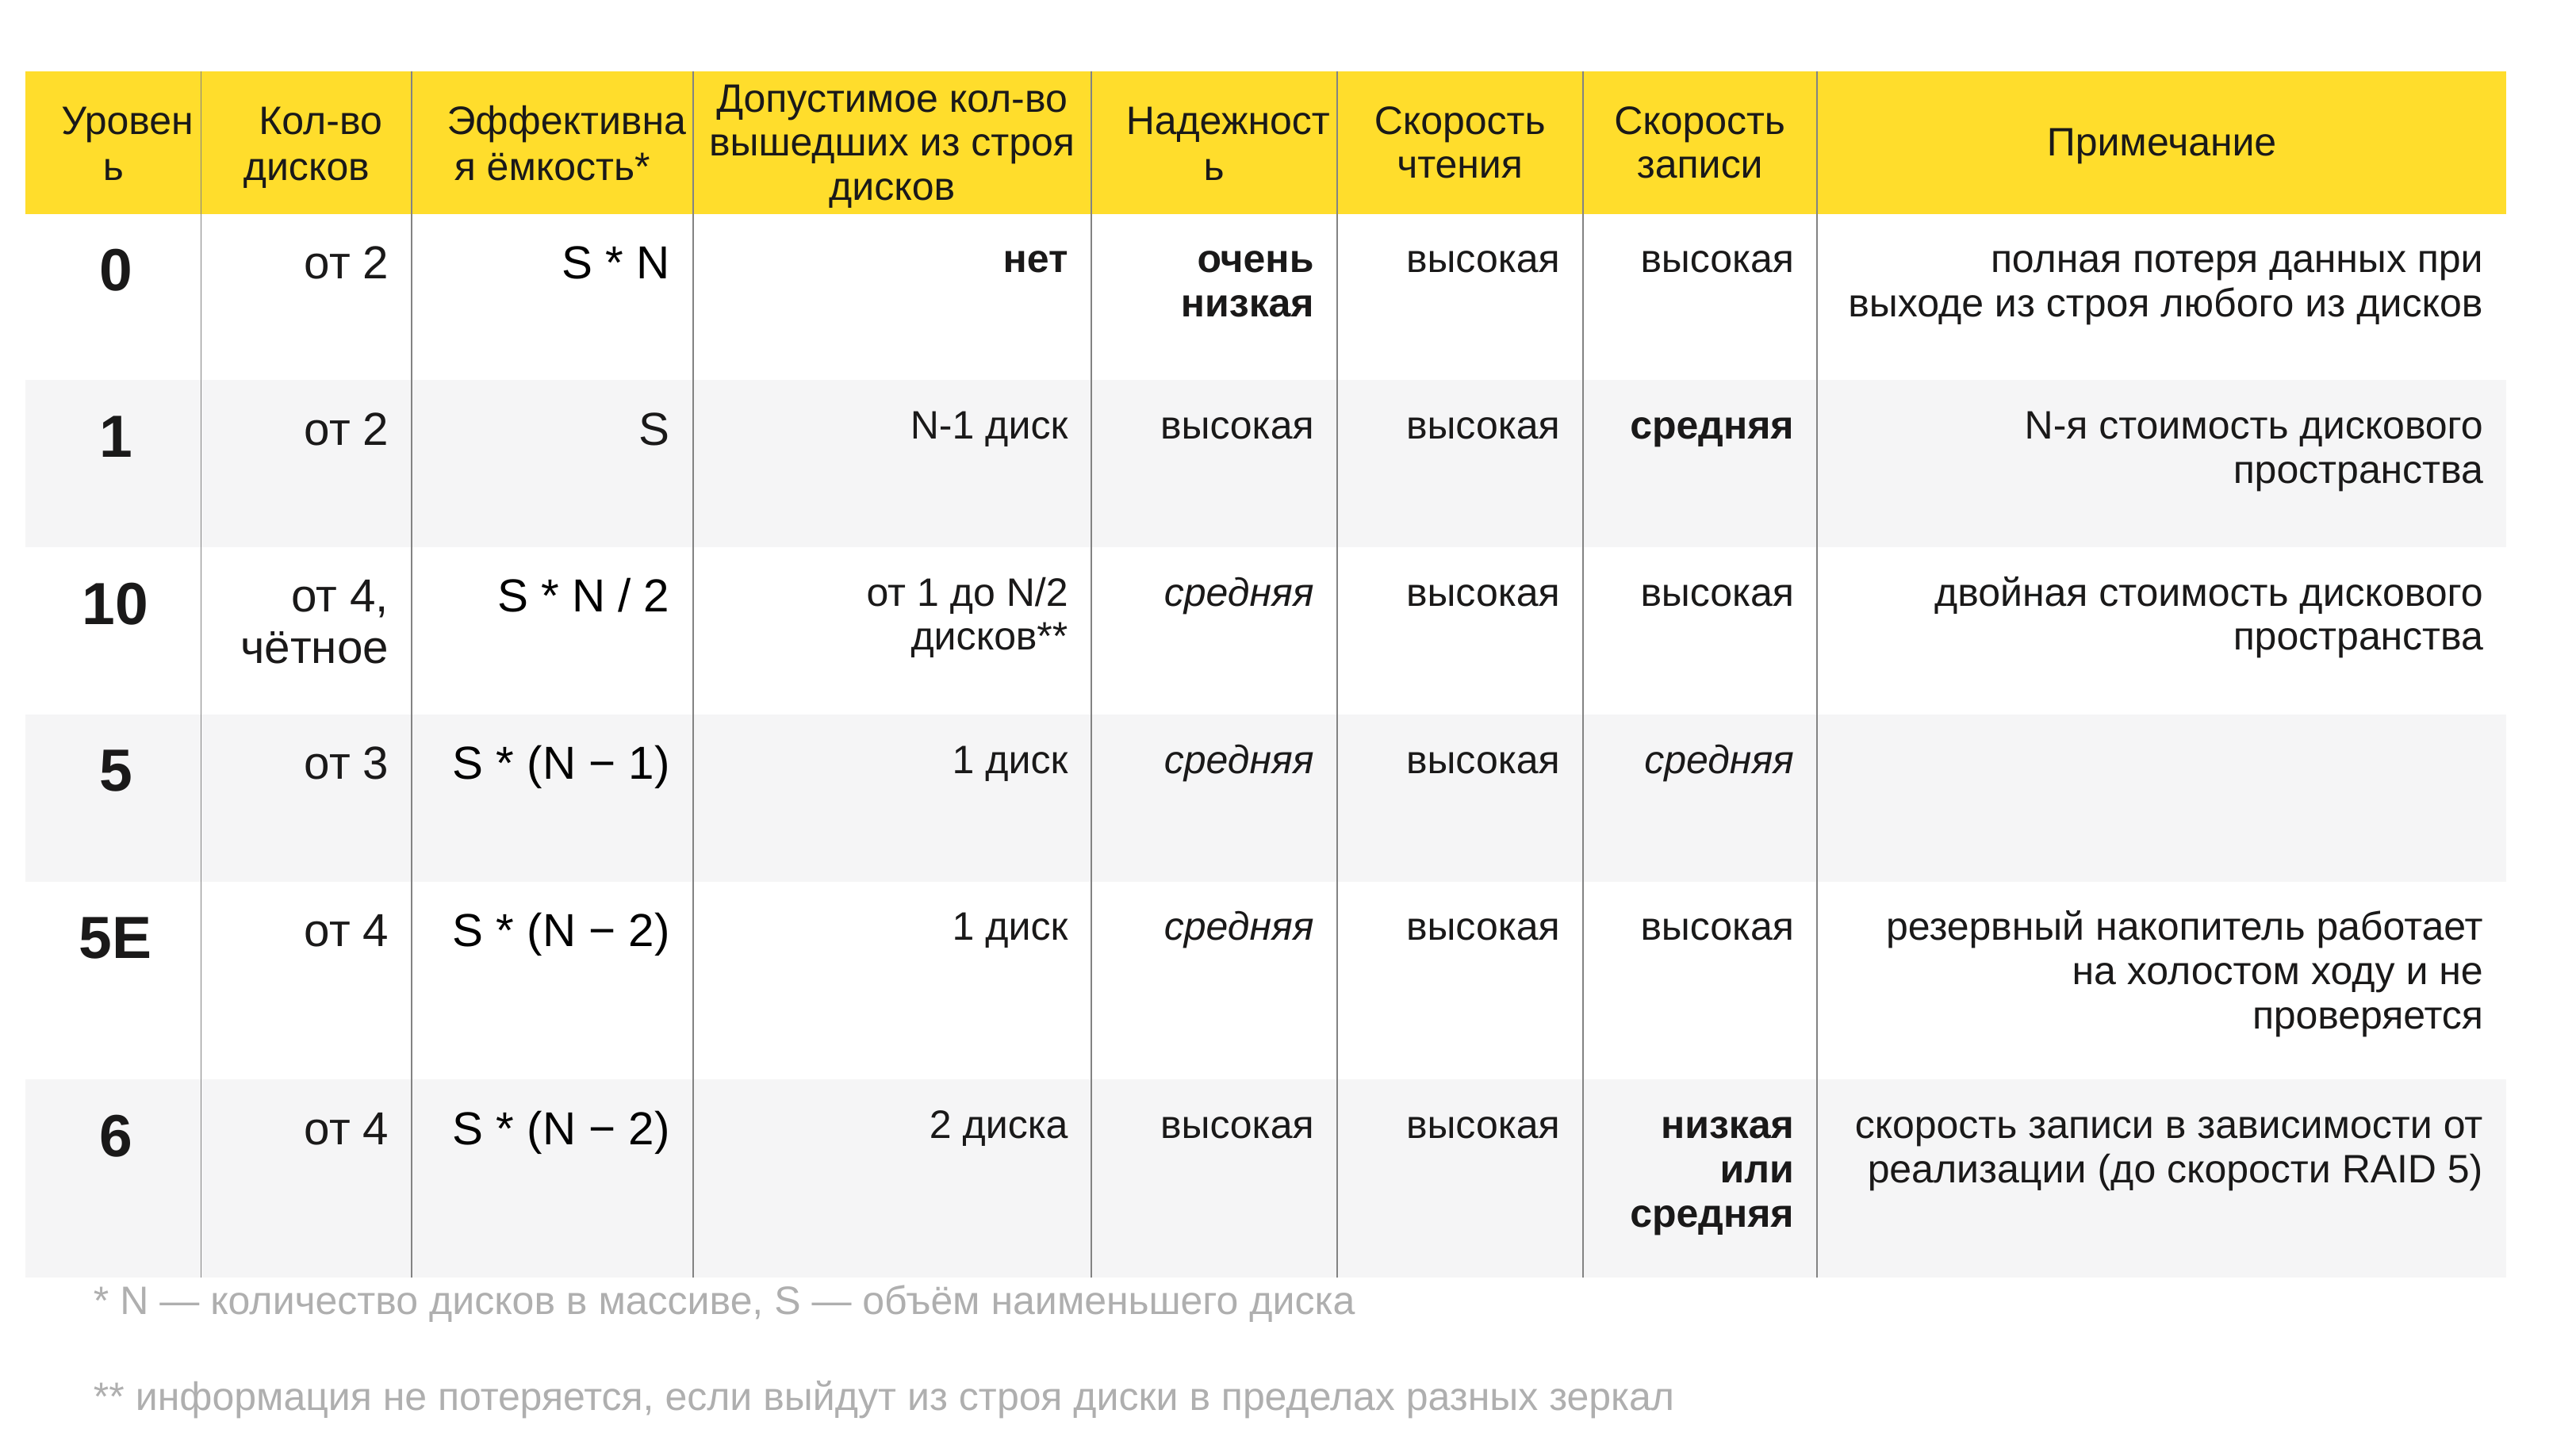

| Уровень | Кол-во дисков | Эффективная ёмкость\* | Допустимое кол-во вышедших из строя дисков | Надежность | Скорость чтения | Скорость записи | Примечание |
| --- | --- | --- | --- | --- | --- | --- | --- |
| 0 | от 2 | S \* N | нет | очень низкая | высокая | высокая | полная потеря данных при выходе из строя любого из дисков |
| 1 | от 2 | S | N-1 диск | высокая | высокая | средняя | N-я стоимость дискового пространства |
| 10 | от 4, чётное | S \* N / 2 | от 1 до N/2 дисков\*\* | средняя | высокая | высокая | двойная стоимость дискового пространства |
| 5 | от 3 | S \* (N − 1) | 1 диск | средняя | высокая | средняя |  |
| 5Е | от 4 | S \* (N − 2) | 1 диск | средняя | высокая | высокая | резервный накопитель работает на холостом ходу и не проверяется |
| 6 | от 4 | S \* (N − 2) | 2 диска | высокая | высокая | низкая или средняя | скорость записи в зависимости от реализации (до скорости RAID 5) |

* N — количество дисков в массиве, S — объём наименьшего диска
** информация не потеряется, если выйдут из строя диски в пределах разных зеркал
15